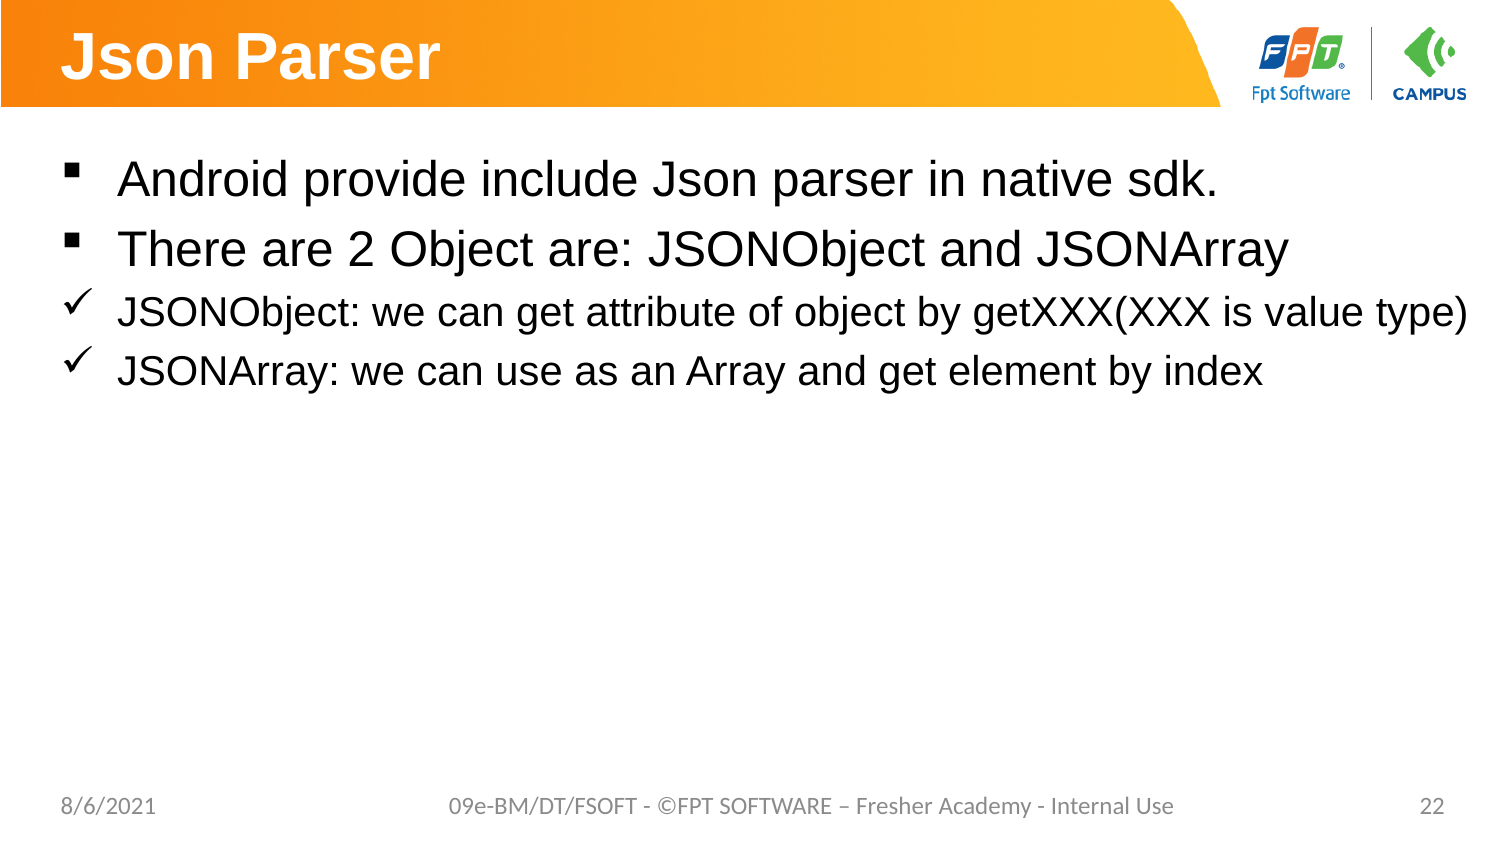

# Json Parser
Android provide include Json parser in native sdk.
There are 2 Object are: JSONObject and JSONArray
JSONObject: we can get attribute of object by getXXX(XXX is value type)
JSONArray: we can use as an Array and get element by index
8/6/2021
09e-BM/DT/FSOFT - ©FPT SOFTWARE – Fresher Academy - Internal Use
22